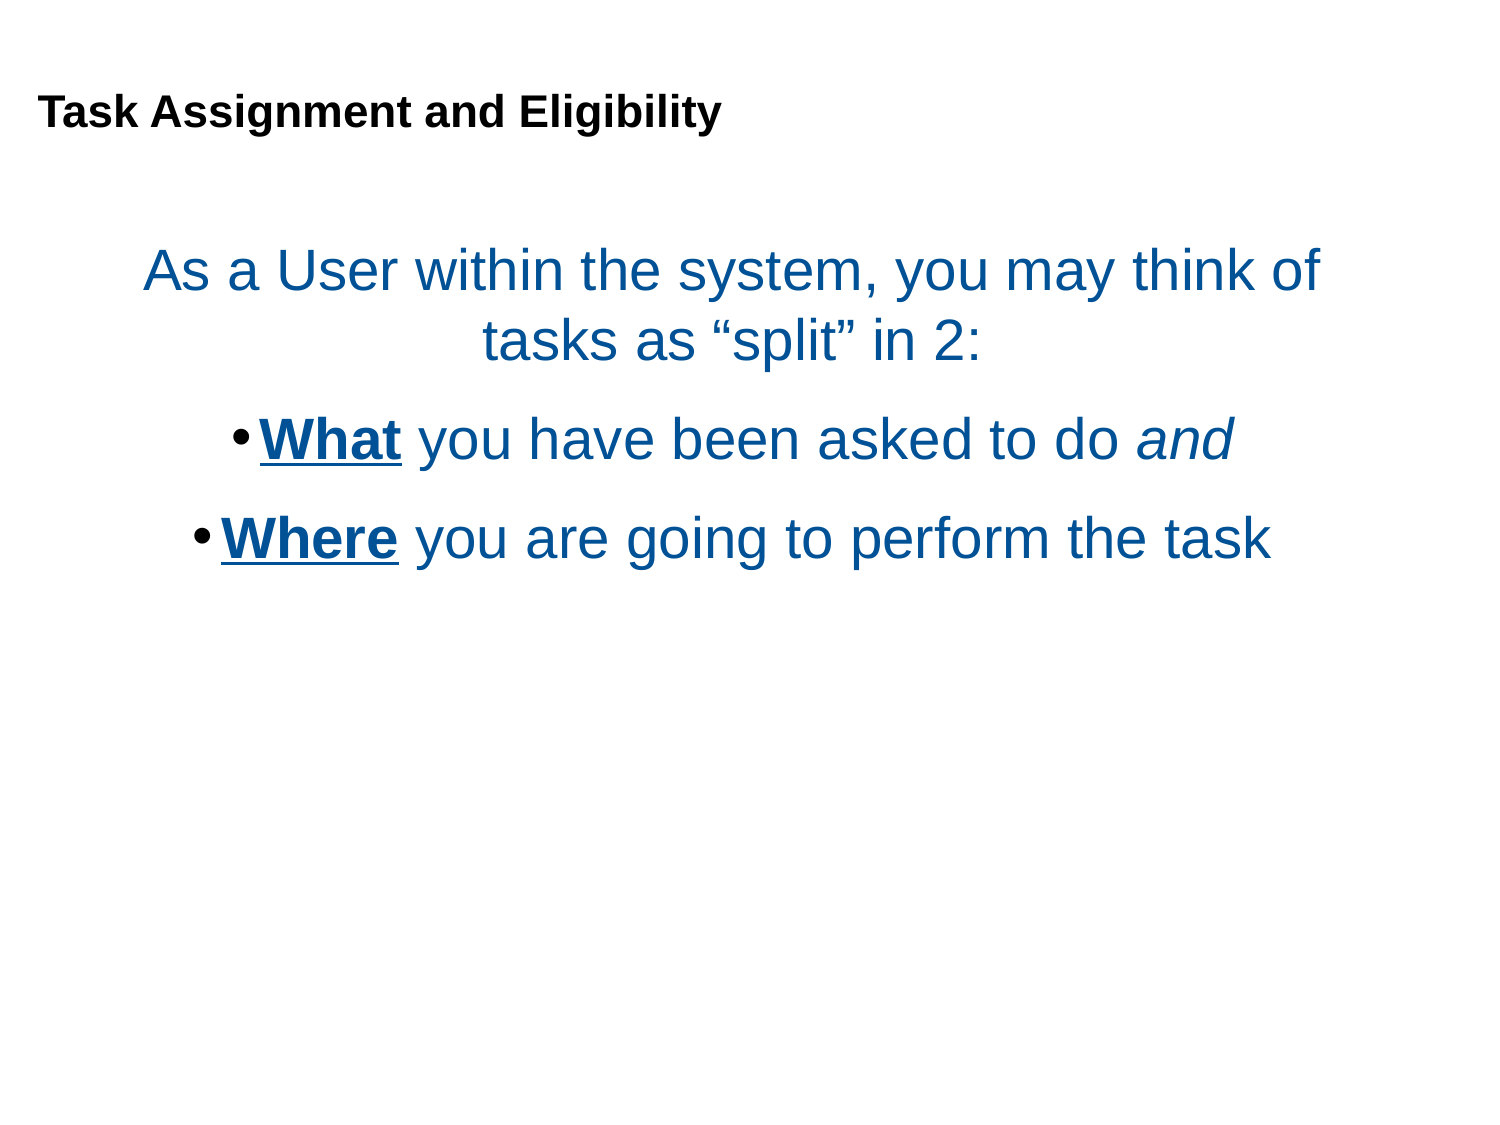

# Task Assignment and Eligibility
As a User within the system, you may think of tasks as “split” in 2:
What you have been asked to do and
Where you are going to perform the task